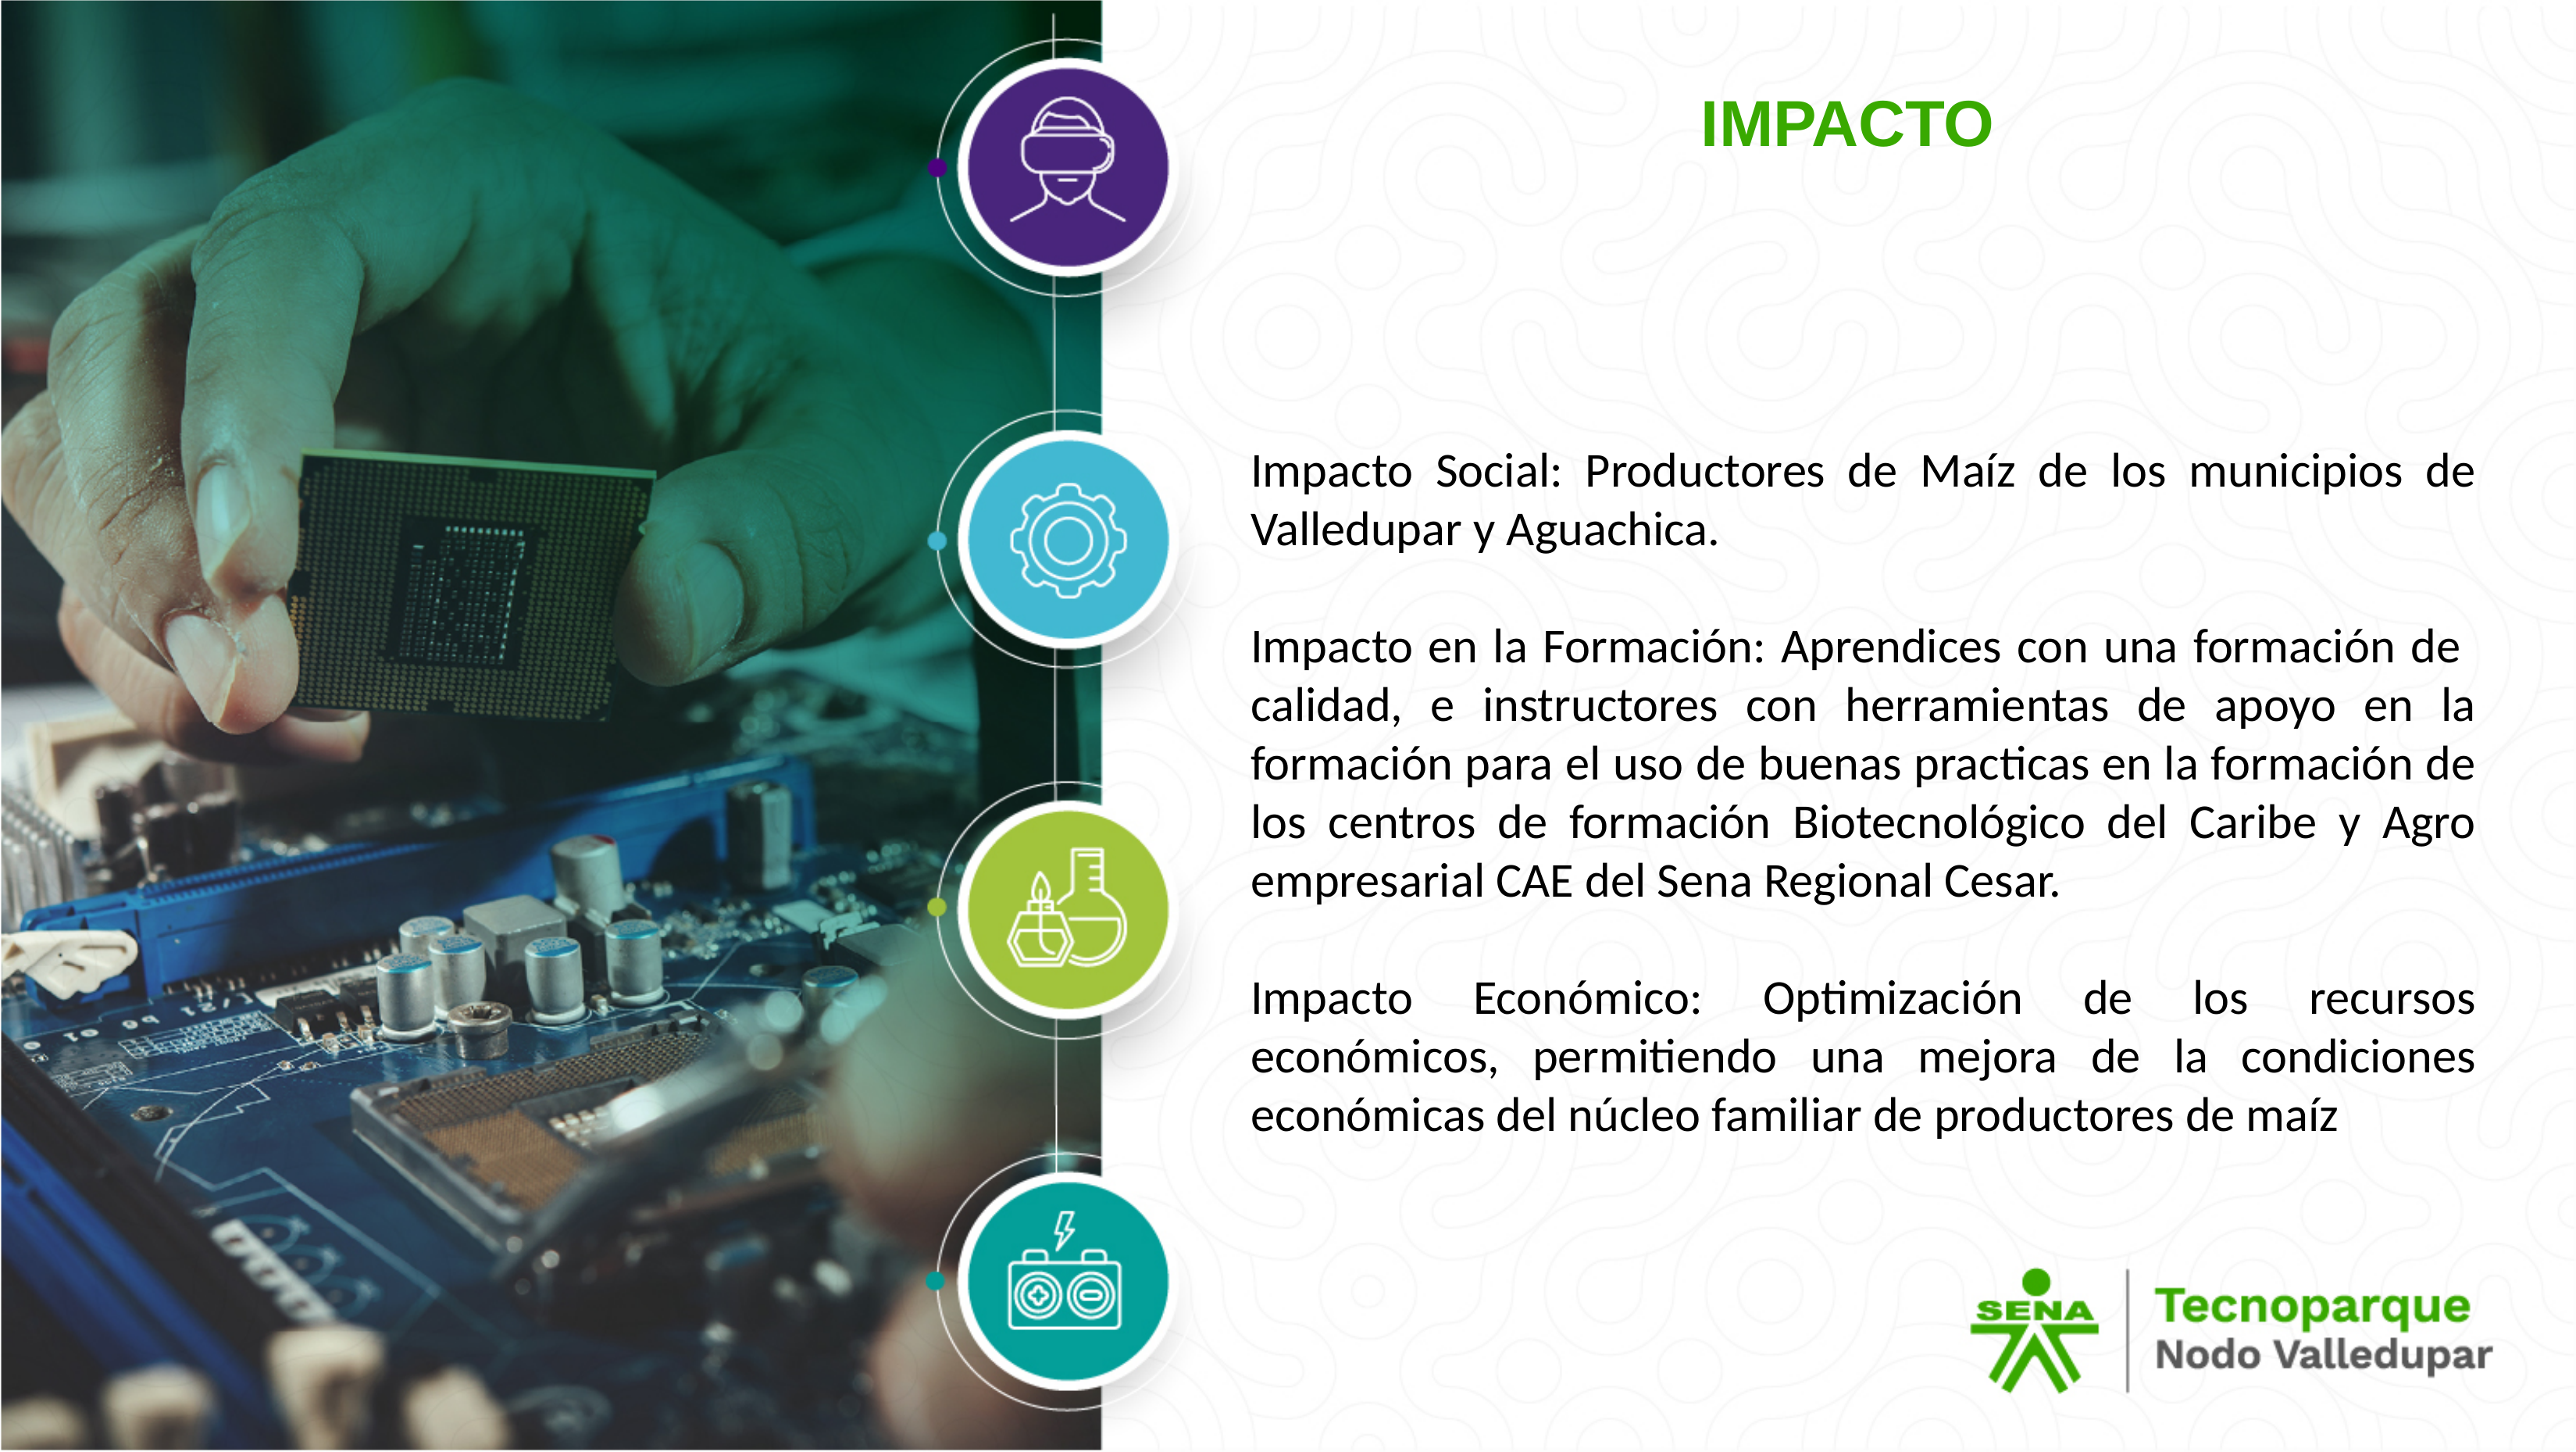

IMPACTO
Impacto Social: Productores de Maíz de los municipios de Valledupar y Aguachica.

Impacto en la Formación: Aprendices con una formación de  calidad, e instructores con herramientas de apoyo en la formación para el uso de buenas practicas en la formación de los centros de formación Biotecnológico del Caribe y Agro empresarial CAE del Sena Regional Cesar.

Impacto Económico: Optimización de los recursos económicos, permitiendo una mejora de la condiciones económicas del núcleo familiar de productores de maíz